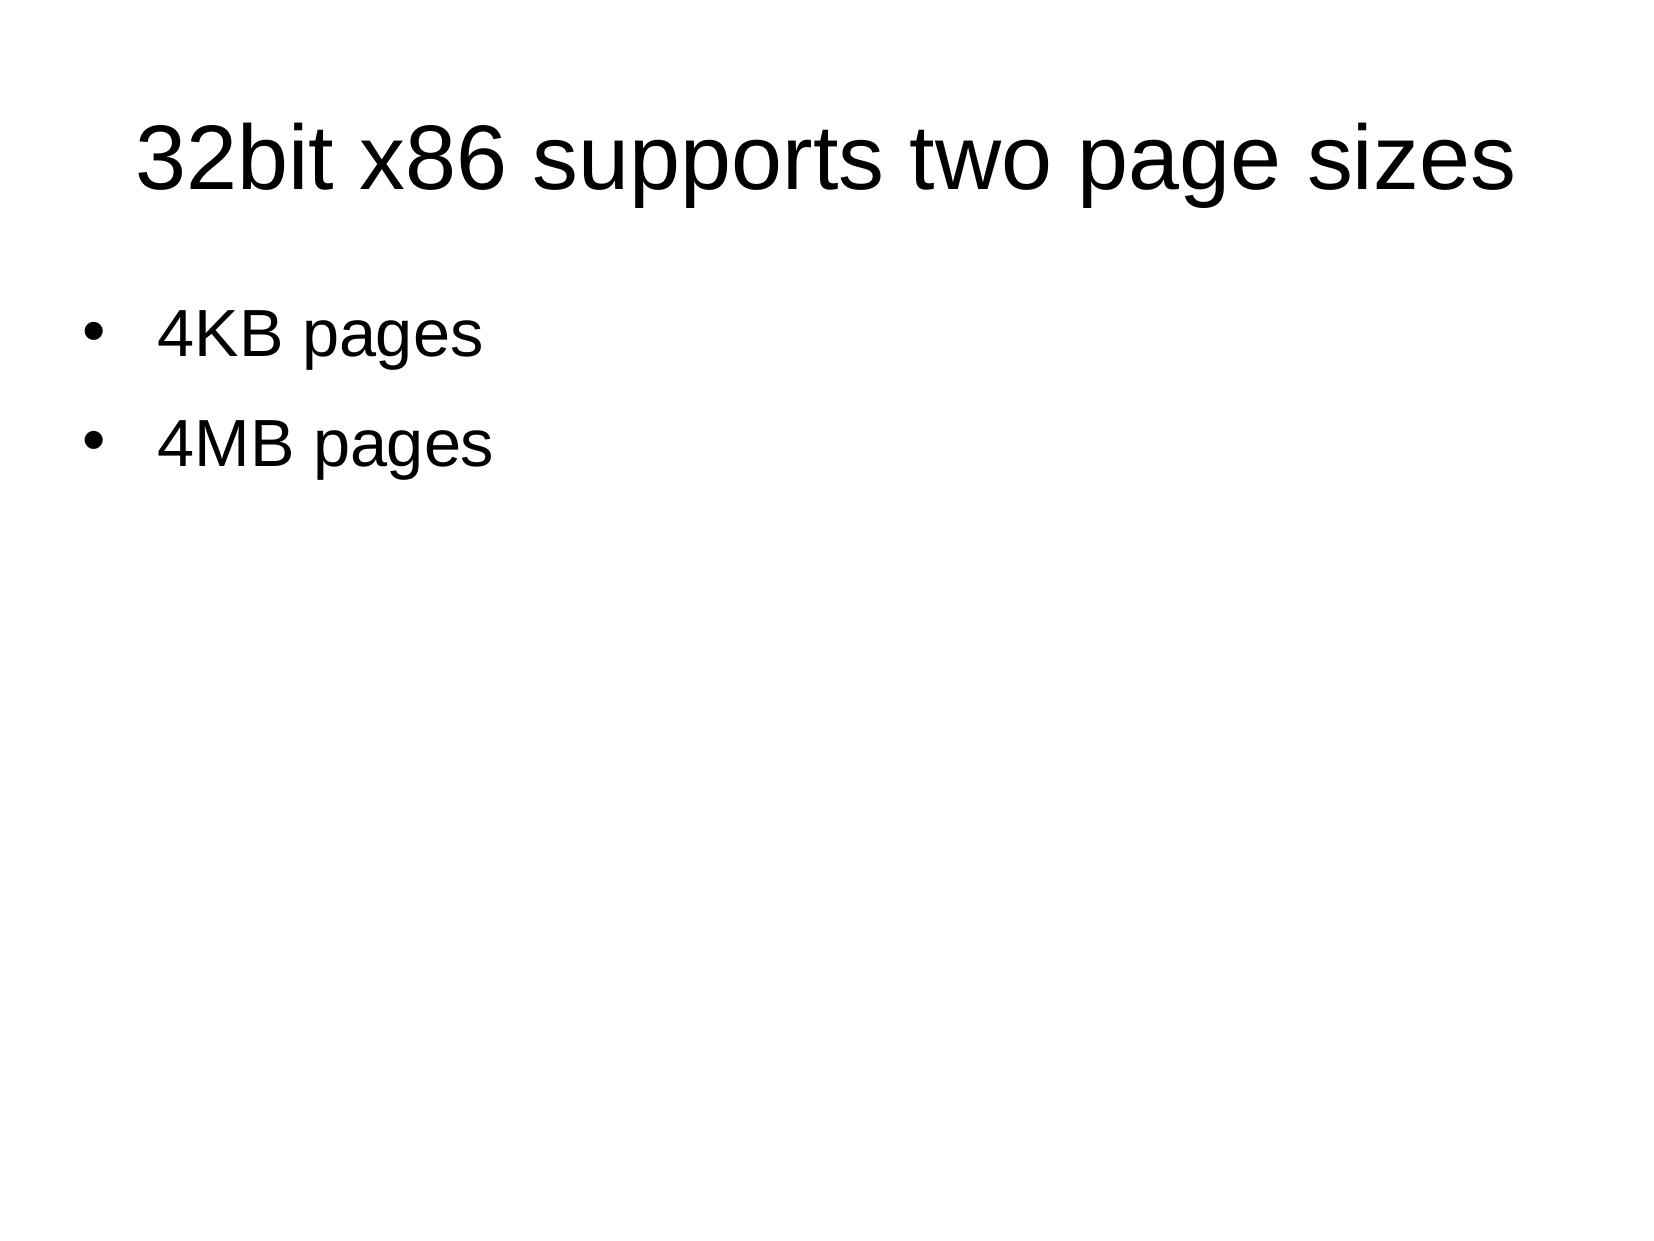

32bit x86 supports two page sizes
4KB pages
4MB pages